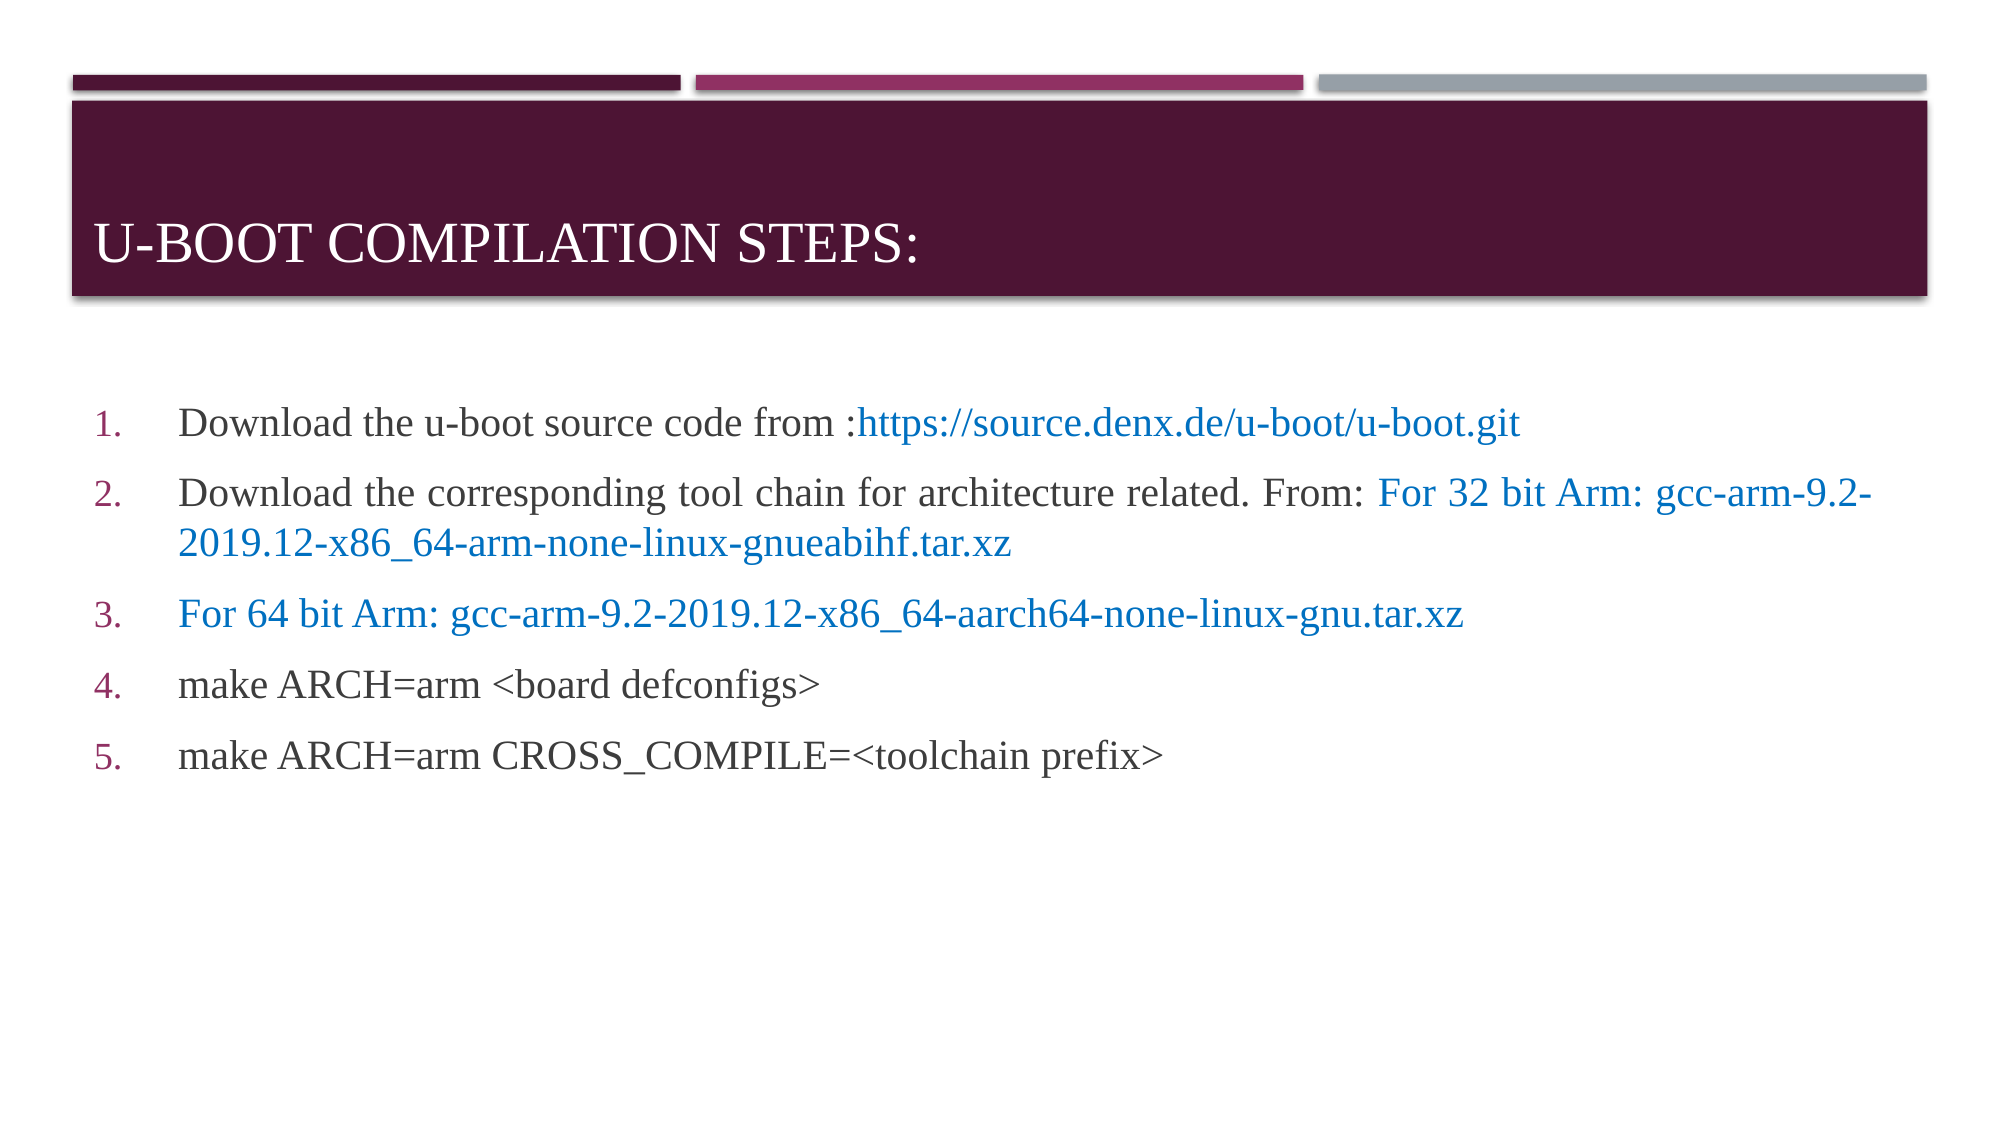

# U-BOOT compilation steps:
Download the u-boot source code from :https://source.denx.de/u-boot/u-boot.git
Download the corresponding tool chain for architecture related. From: For 32 bit Arm: gcc-arm-9.2-2019.12-x86_64-arm-none-linux-gnueabihf.tar.xz
For 64 bit Arm: gcc-arm-9.2-2019.12-x86_64-aarch64-none-linux-gnu.tar.xz
make ARCH=arm <board defconfigs>
make ARCH=arm CROSS_COMPILE=<toolchain prefix>